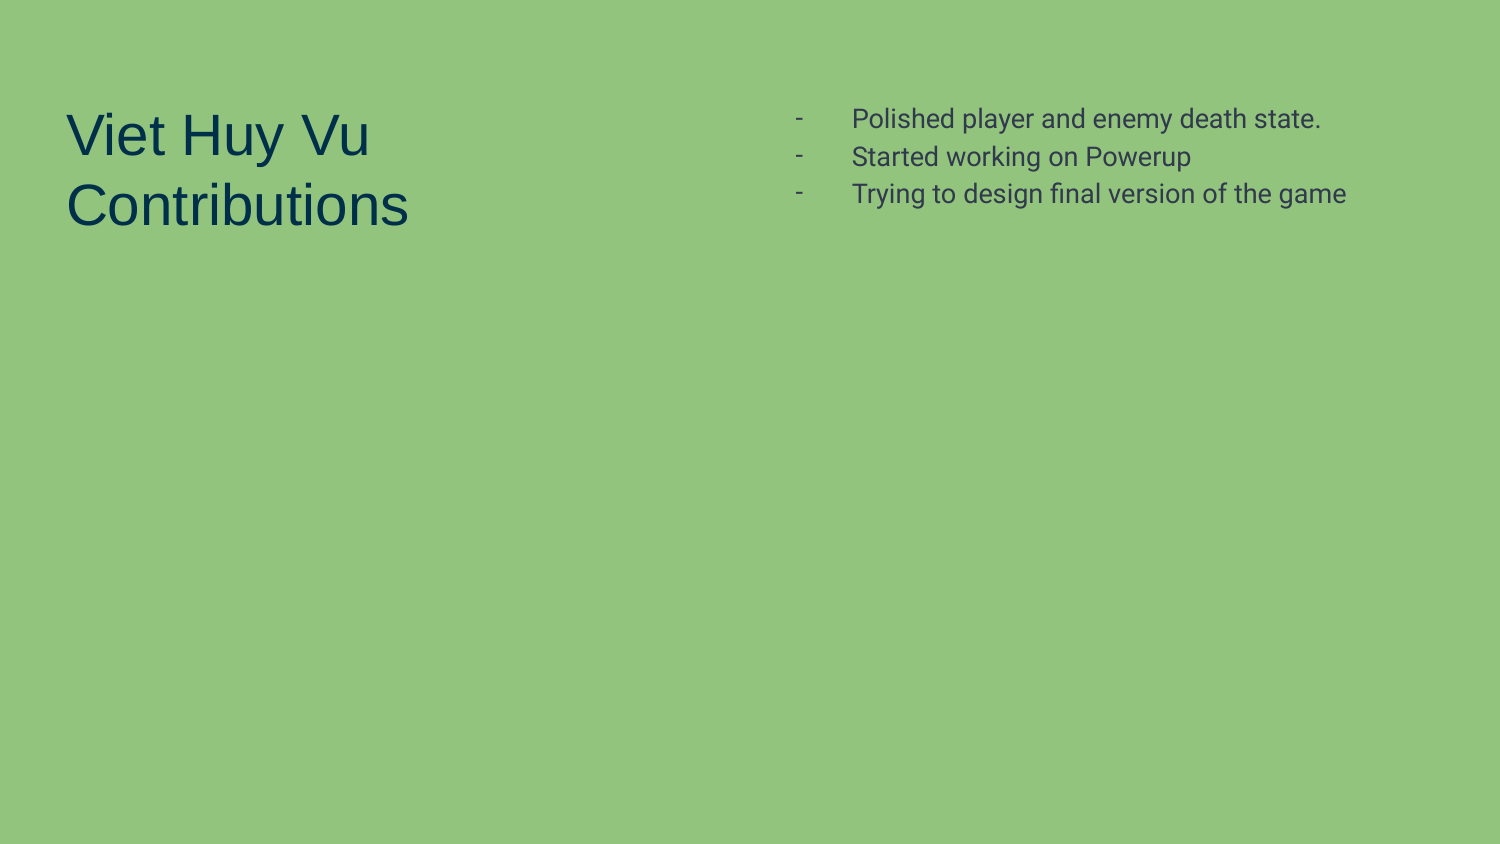

Viet Huy Vu
Contributions
Polished player and enemy death state.
Started working on Powerup
Trying to design final version of the game